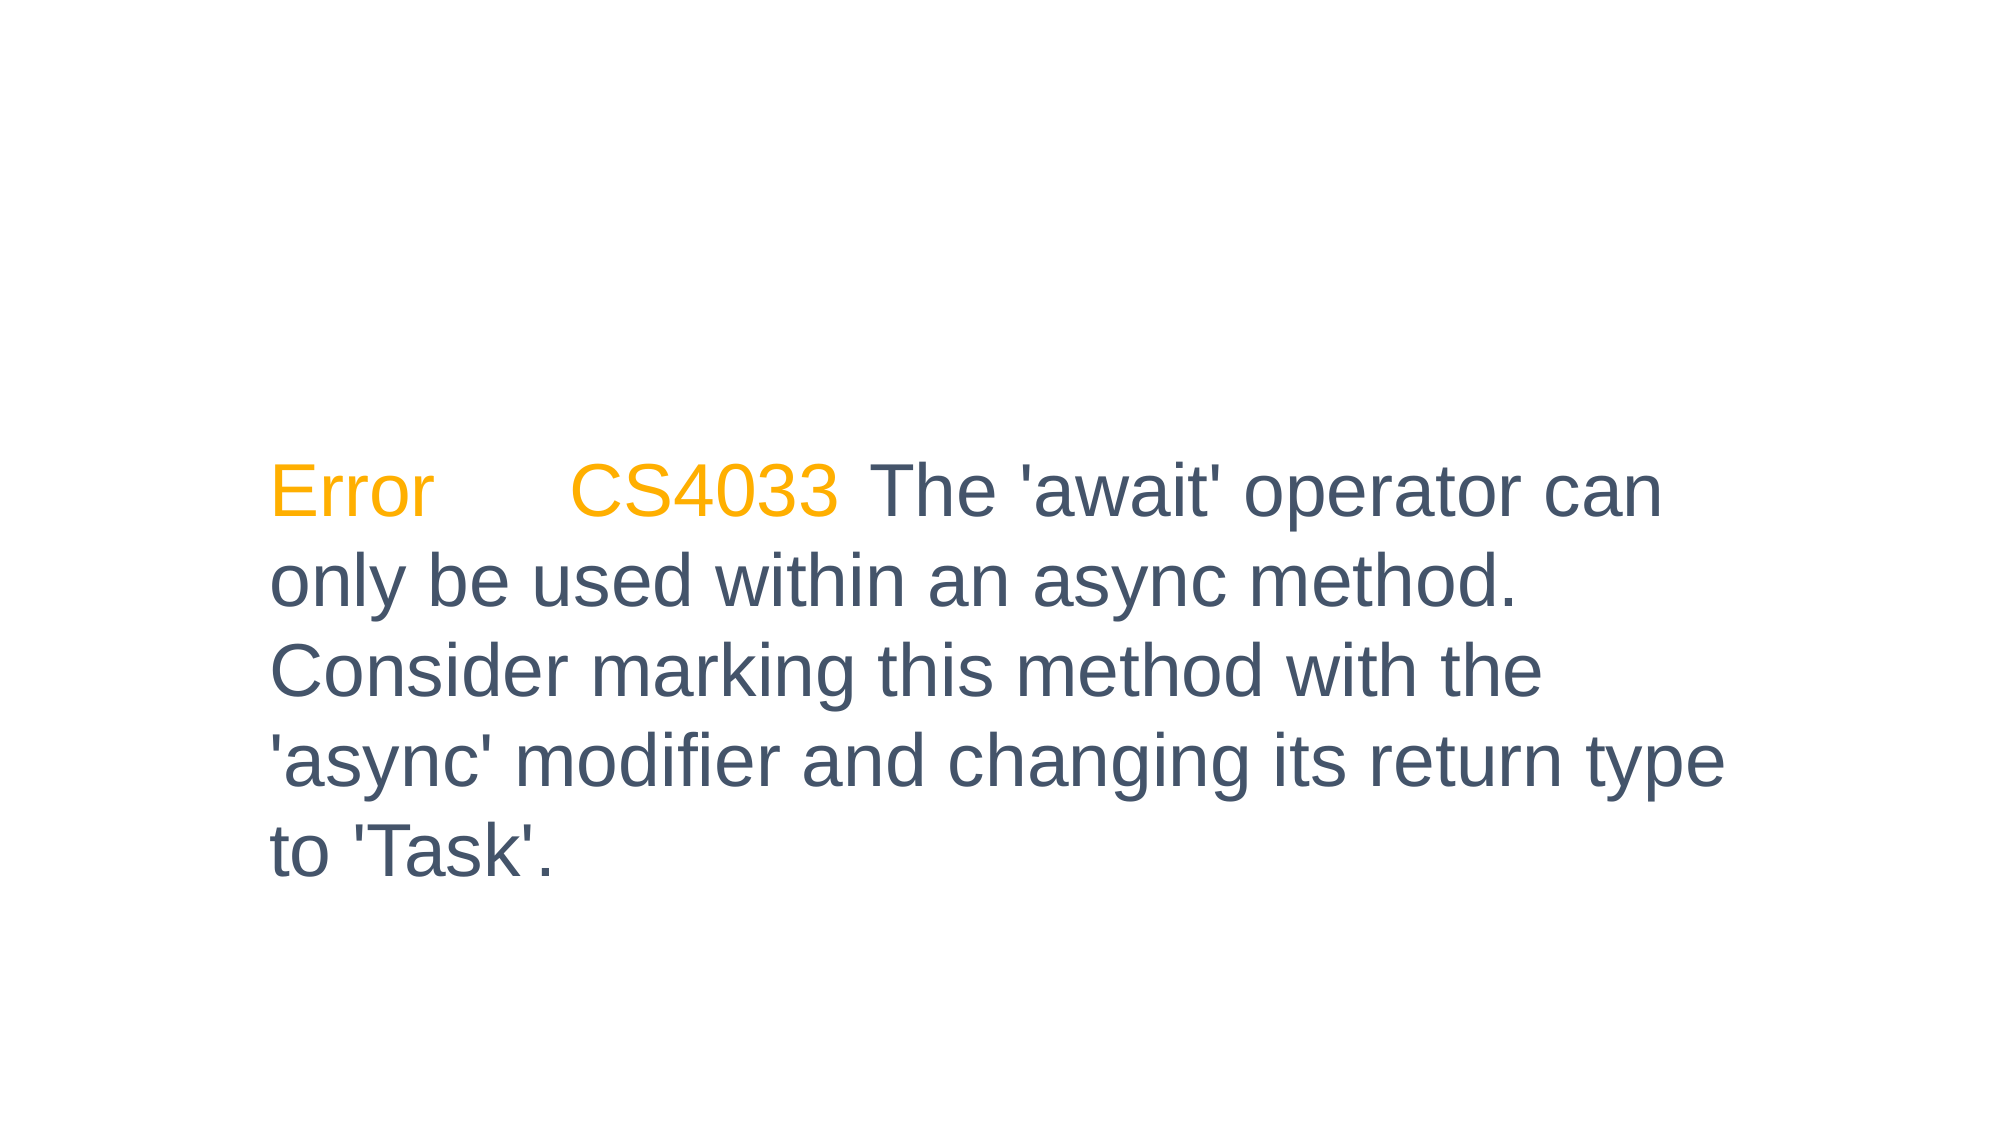

Error	CS4033	The 'await' operator can only be used within an async method. Consider marking this method with the 'async' modifier and changing its return type to 'Task'.